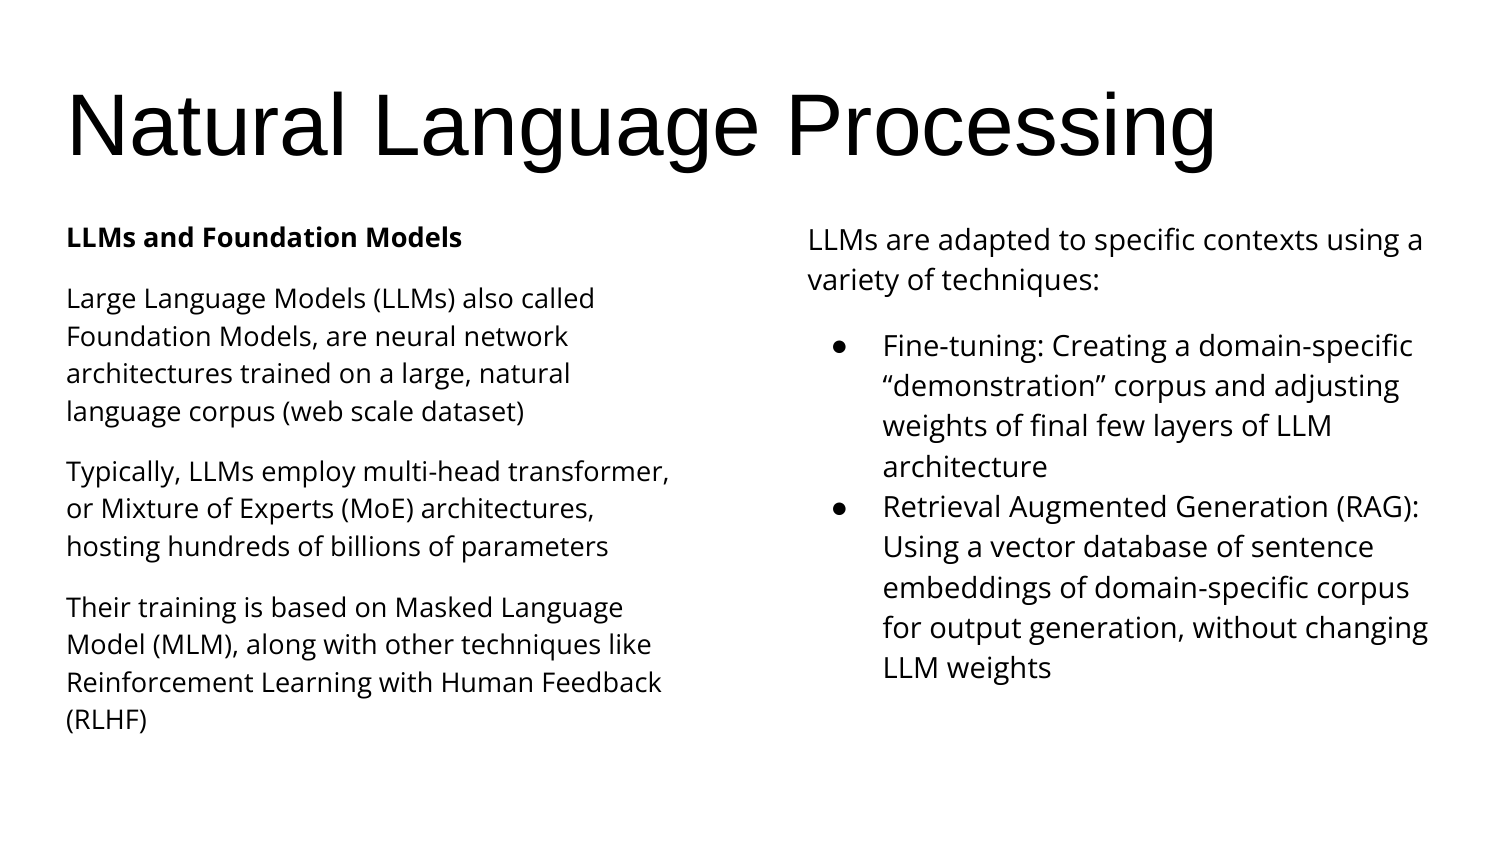

# Natural Language Processing
LLMs and Foundation Models
Large Language Models (LLMs) also called Foundation Models, are neural network architectures trained on a large, natural language corpus (web scale dataset)
Typically, LLMs employ multi-head transformer, or Mixture of Experts (MoE) architectures, hosting hundreds of billions of parameters
Their training is based on Masked Language Model (MLM), along with other techniques like Reinforcement Learning with Human Feedback (RLHF)
LLMs are adapted to specific contexts using a variety of techniques:
Fine-tuning: Creating a domain-specific “demonstration” corpus and adjusting weights of final few layers of LLM architecture
Retrieval Augmented Generation (RAG): Using a vector database of sentence embeddings of domain-specific corpus for output generation, without changing LLM weights